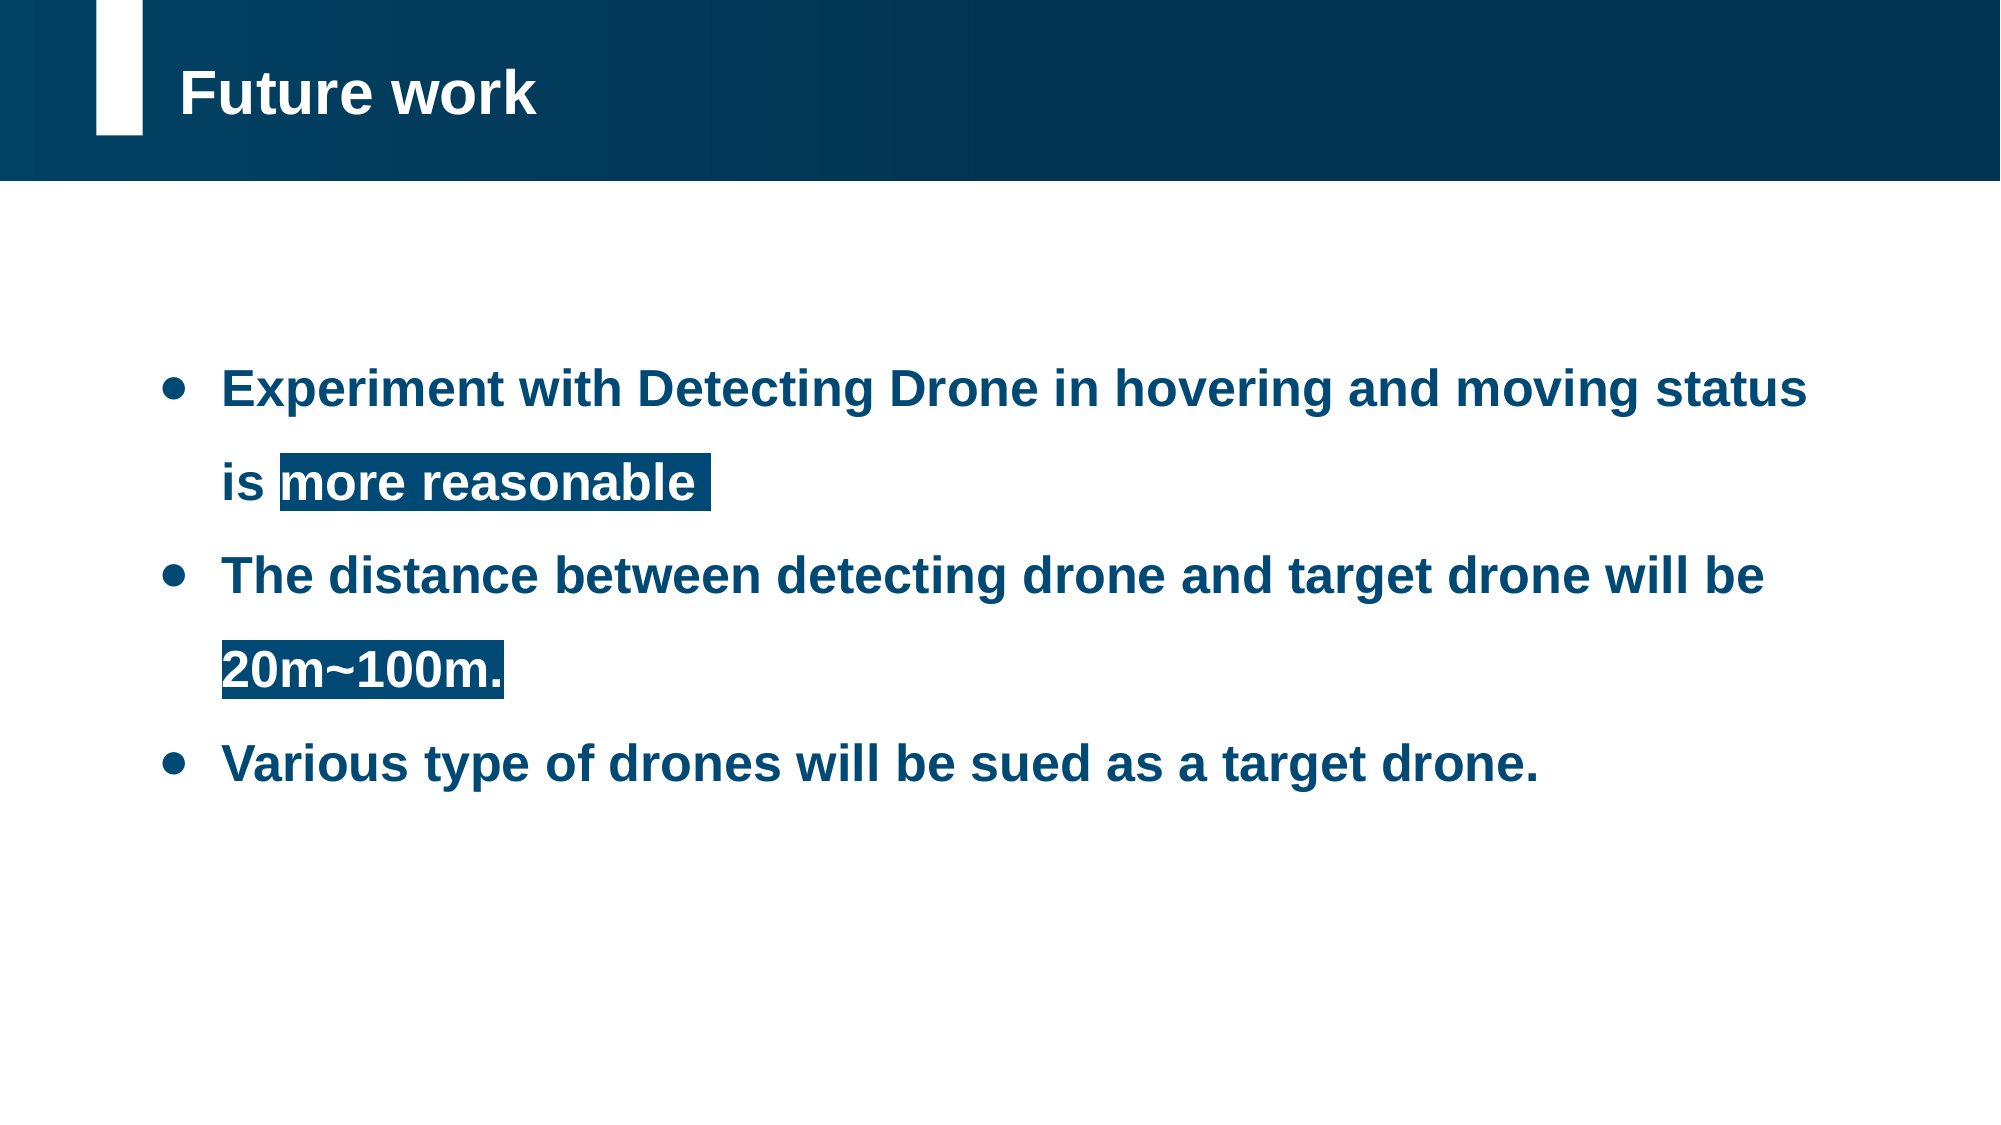

Future work
Experiment with Detecting Drone in hovering and moving status is more reasonable.
The distance between detecting drone and target drone will be 20m~100m.
Various type of drones will be sued as a target drone.